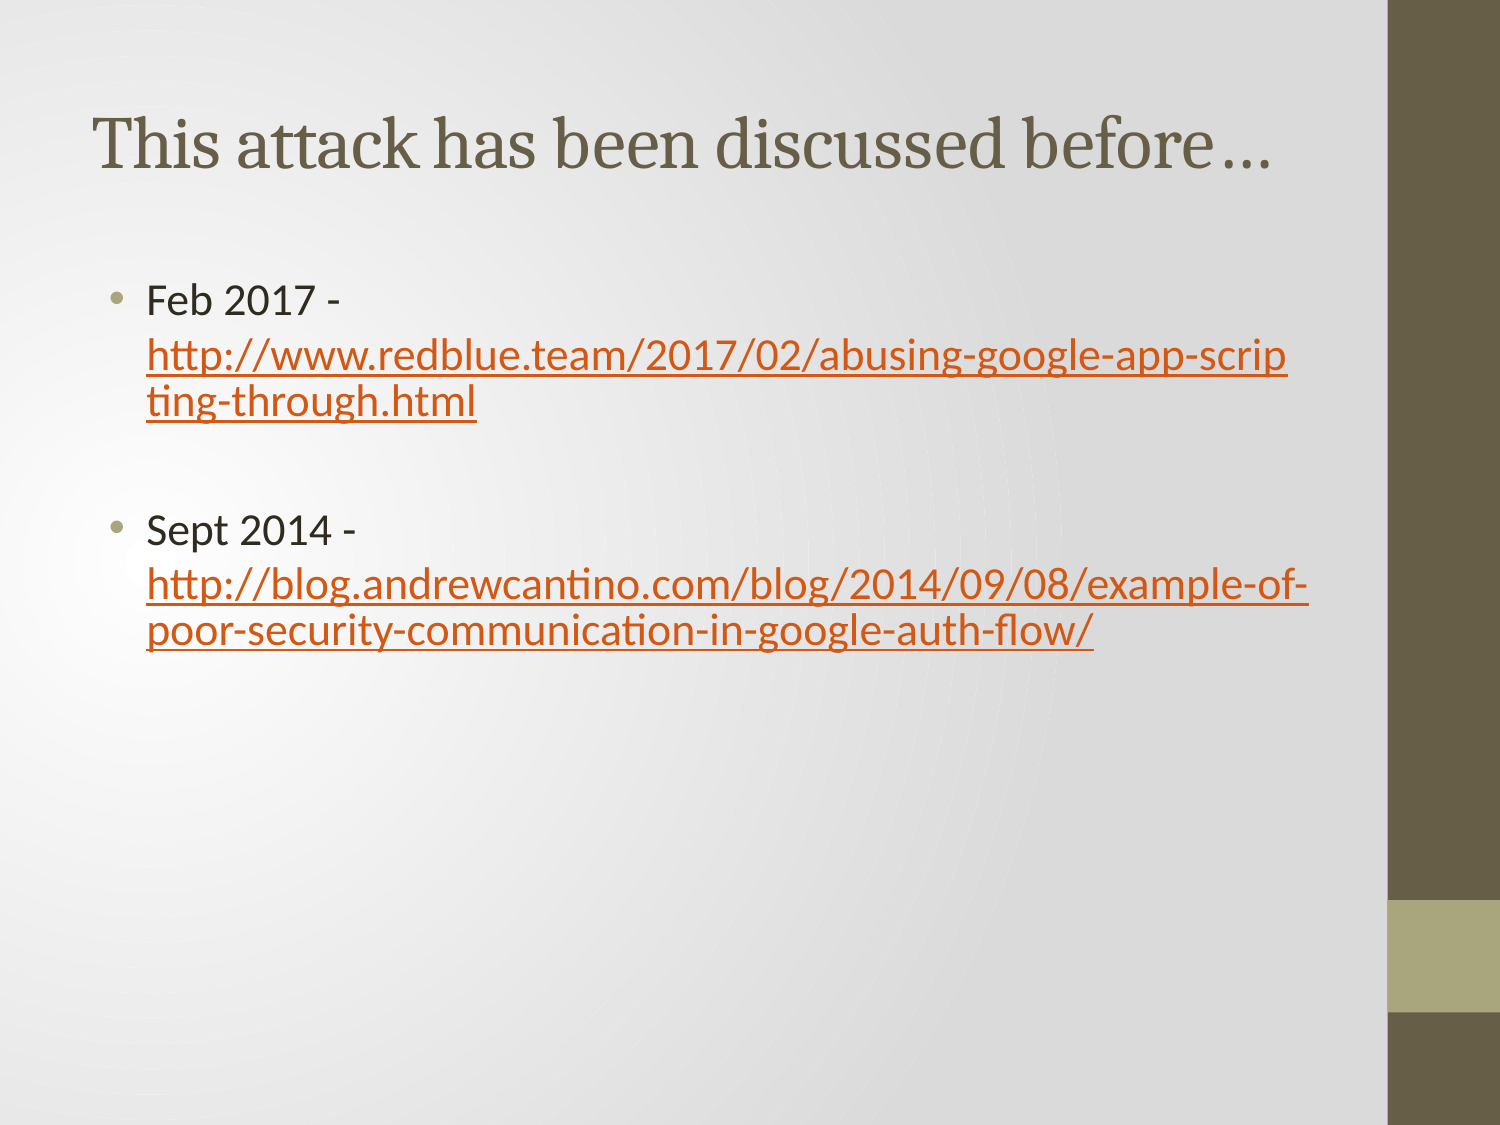

# This attack has been discussed before…
Feb 2017 - http://www.redblue.team/2017/02/abusing-google-app-scripting-through.html

Sept 2014 - http://blog.andrewcantino.com/blog/2014/09/08/example-of-poor-security-communication-in-google-auth-flow/